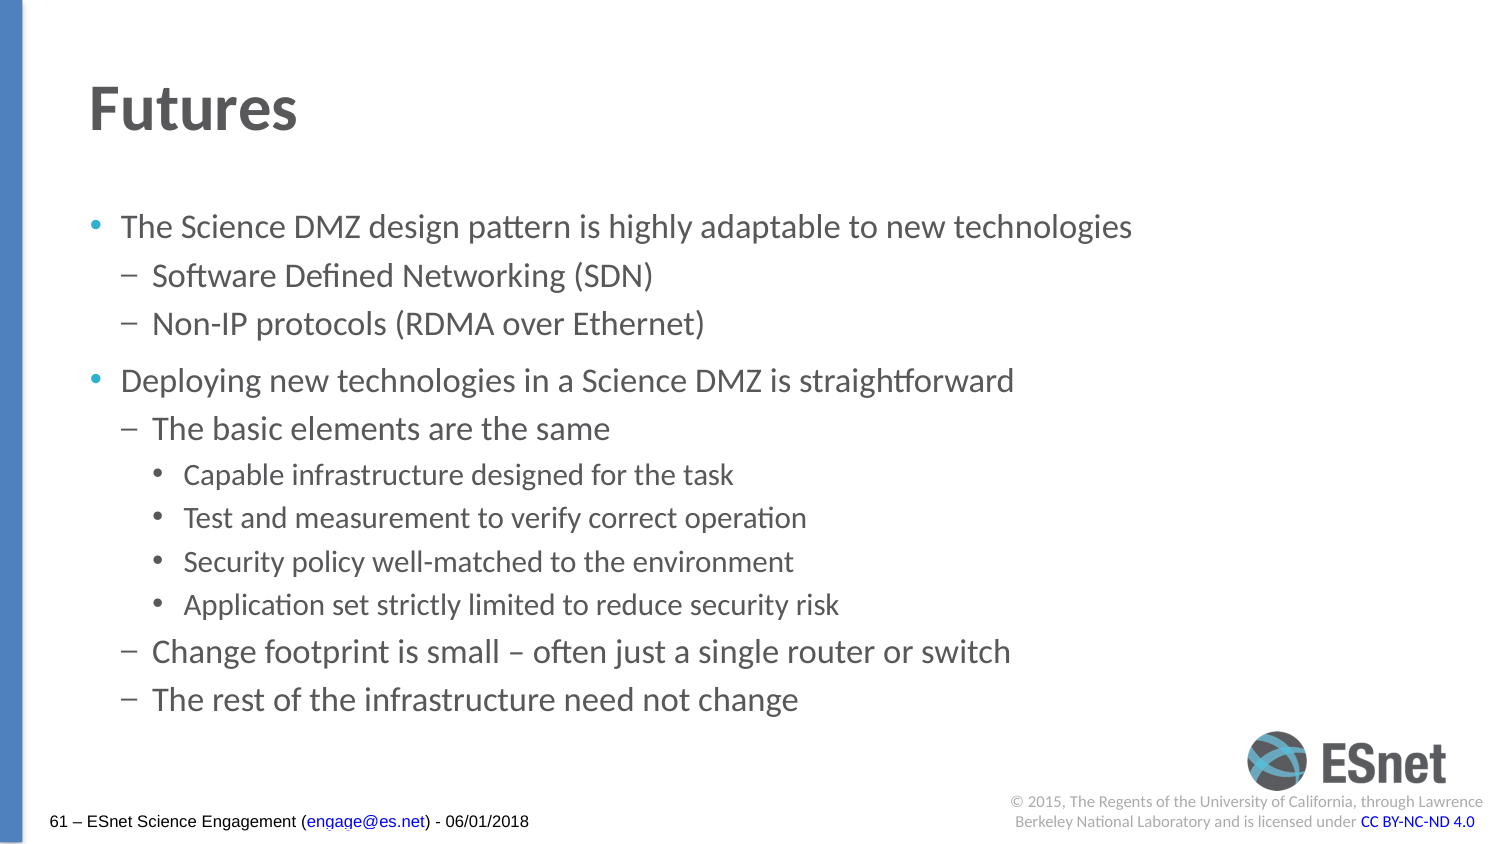

Futures
The Science DMZ design pattern is highly adaptable to new technologies
Software Defined Networking (SDN)
Non-IP protocols (RDMA over Ethernet)
Deploying new technologies in a Science DMZ is straightforward
The basic elements are the same
Capable infrastructure designed for the task
Test and measurement to verify correct operation
Security policy well-matched to the environment
Application set strictly limited to reduce security risk
Change footprint is small – often just a single router or switch
The rest of the infrastructure need not change

© 2015, The Regents of the University of California, through Lawrence Berkeley National Laboratory and is licensed under CC BY-NC-ND 4.0
61 – ESnet Science Engagement (engage@es.net) - 06/01/2018